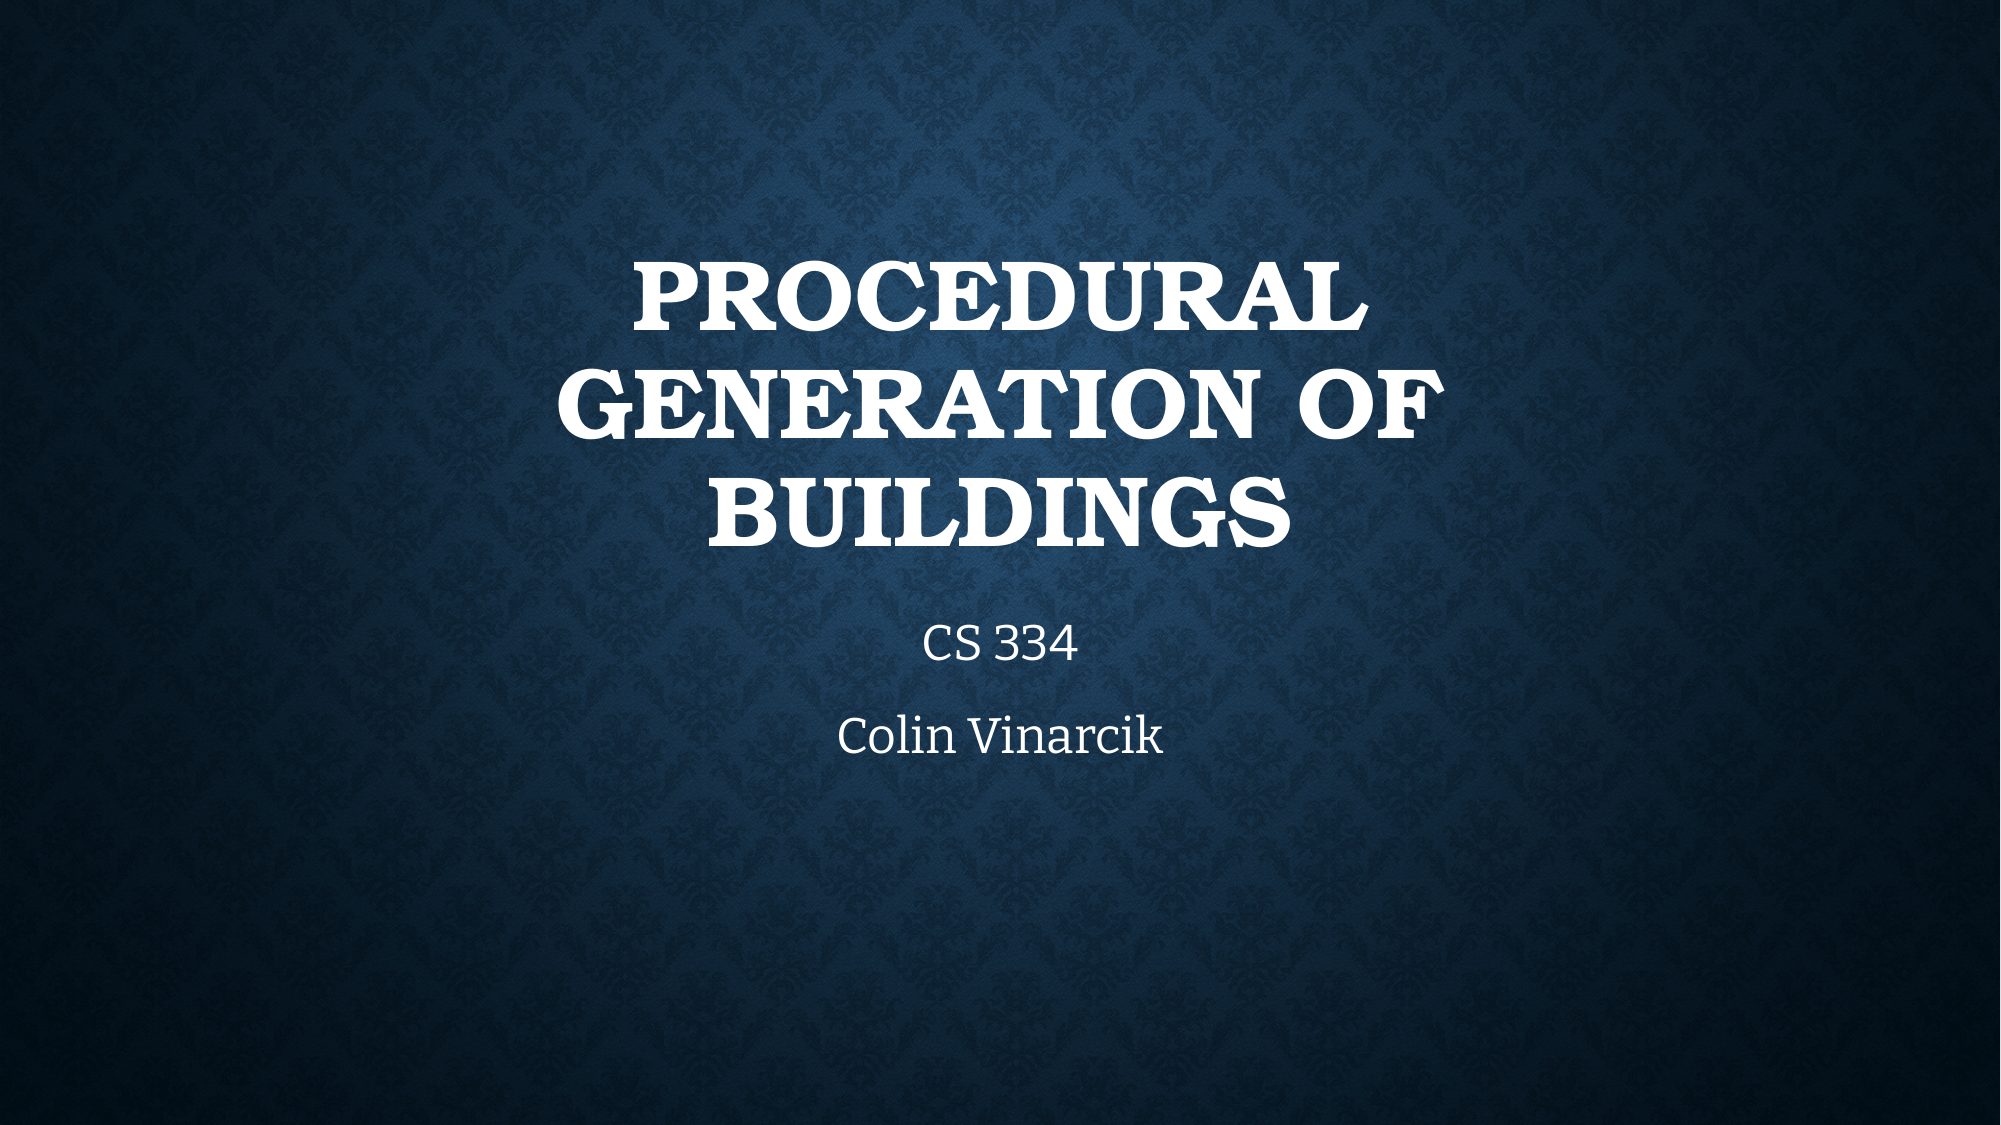

# Procedural Generation of Buildings
CS 334
Colin Vinarcik